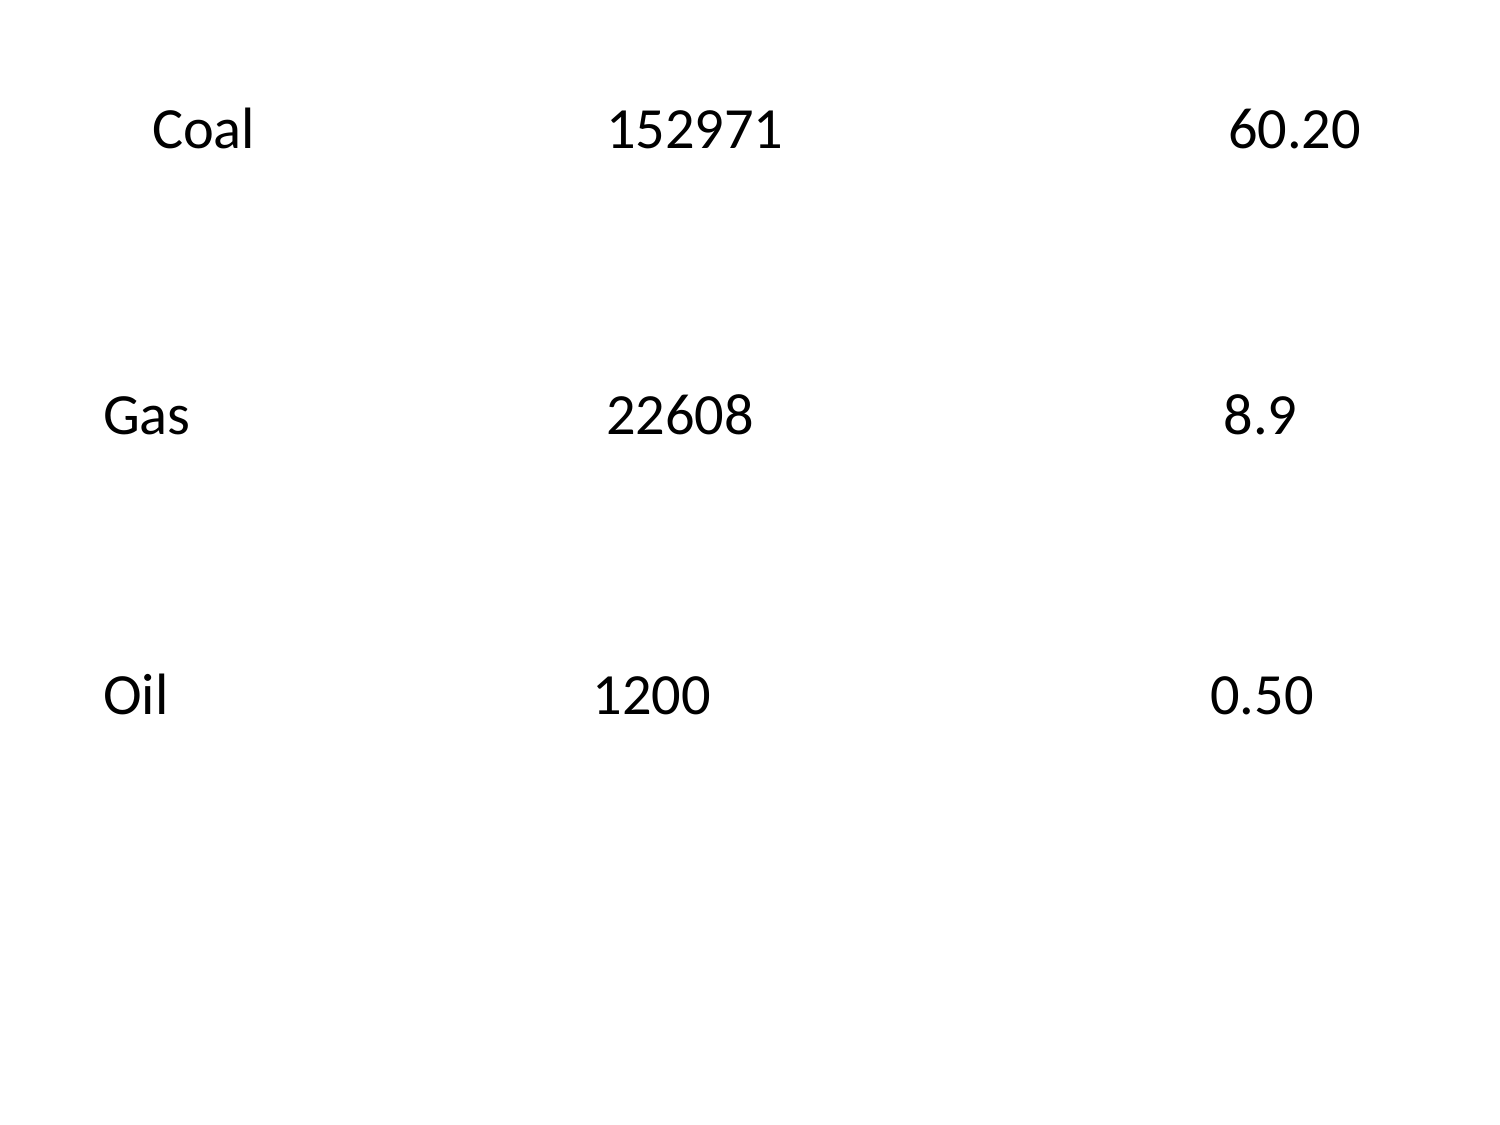

# Coal		     152971		                  60.20  Gas			     22608	                             8.9  Oil			    1200	                            0.50